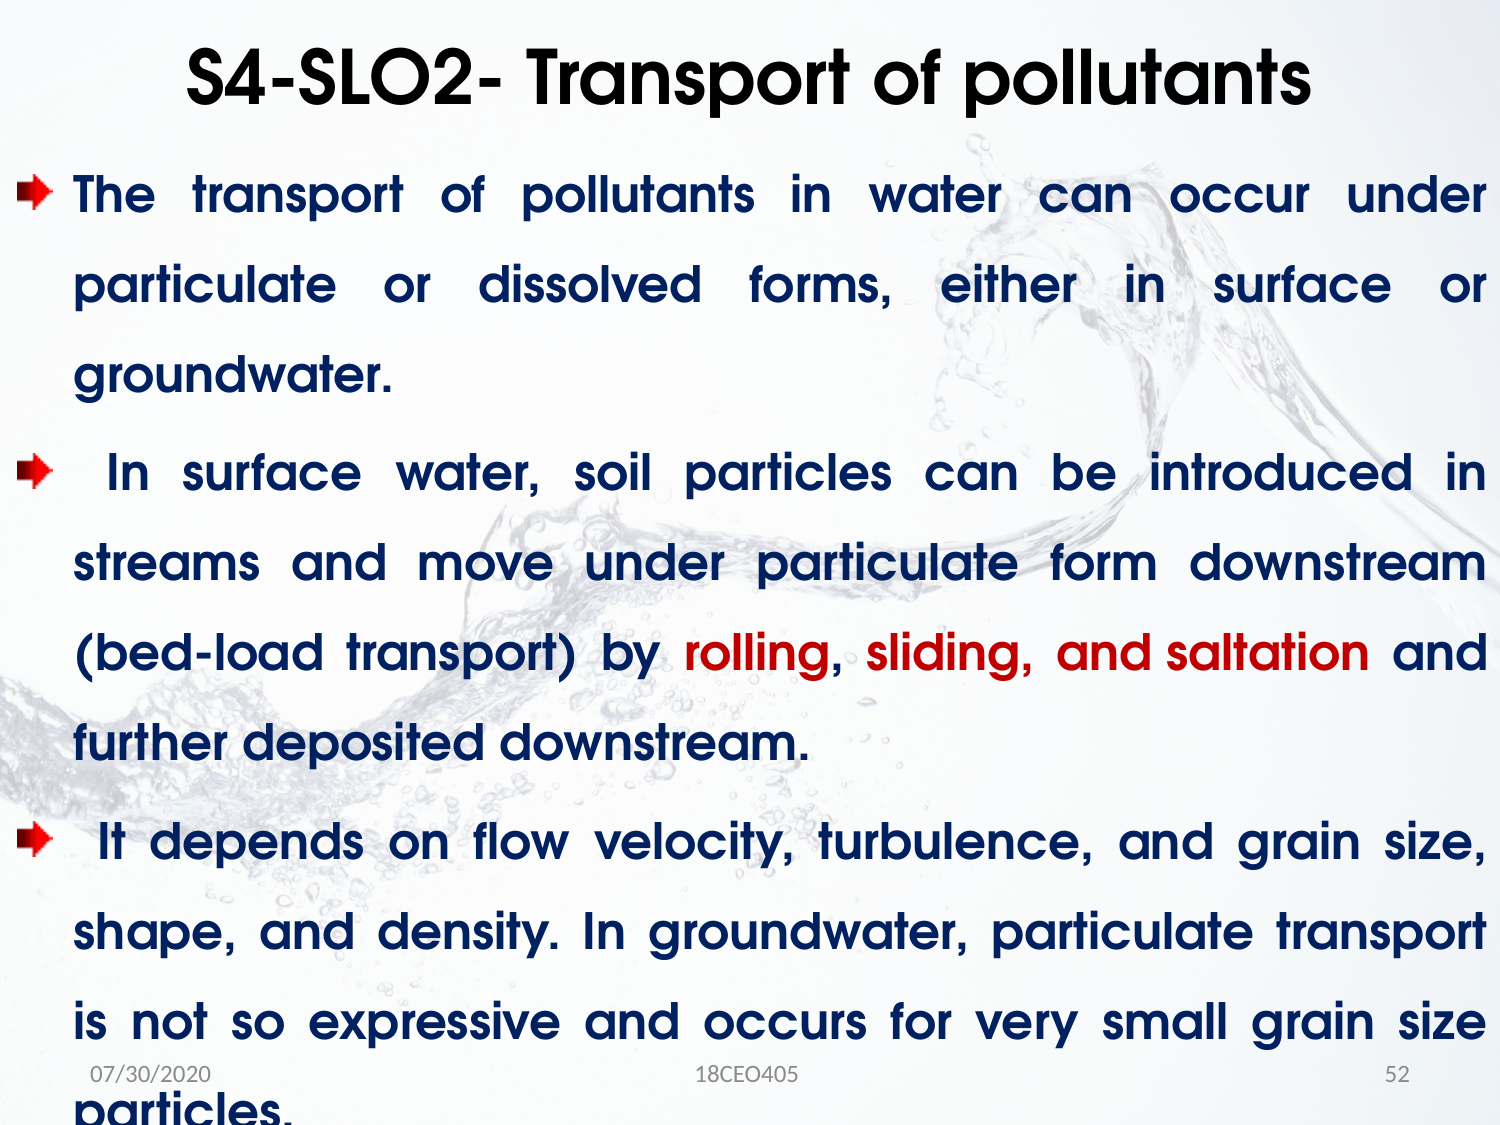

S4-SLO2- Transport of pollutants
The transport of pollutants in water can occur under particulate or dissolved forms, either in surface or groundwater.
 In surface water, soil particles can be introduced in streams and move under particulate form downstream (bed-load transport) by rolling, sliding, and saltation and further deposited downstream.
 It depends on flow velocity, turbulence, and grain size, shape, and density. In groundwater, particulate transport is not so expressive and occurs for very small grain size particles.
07/30/2020
18CEO405
52